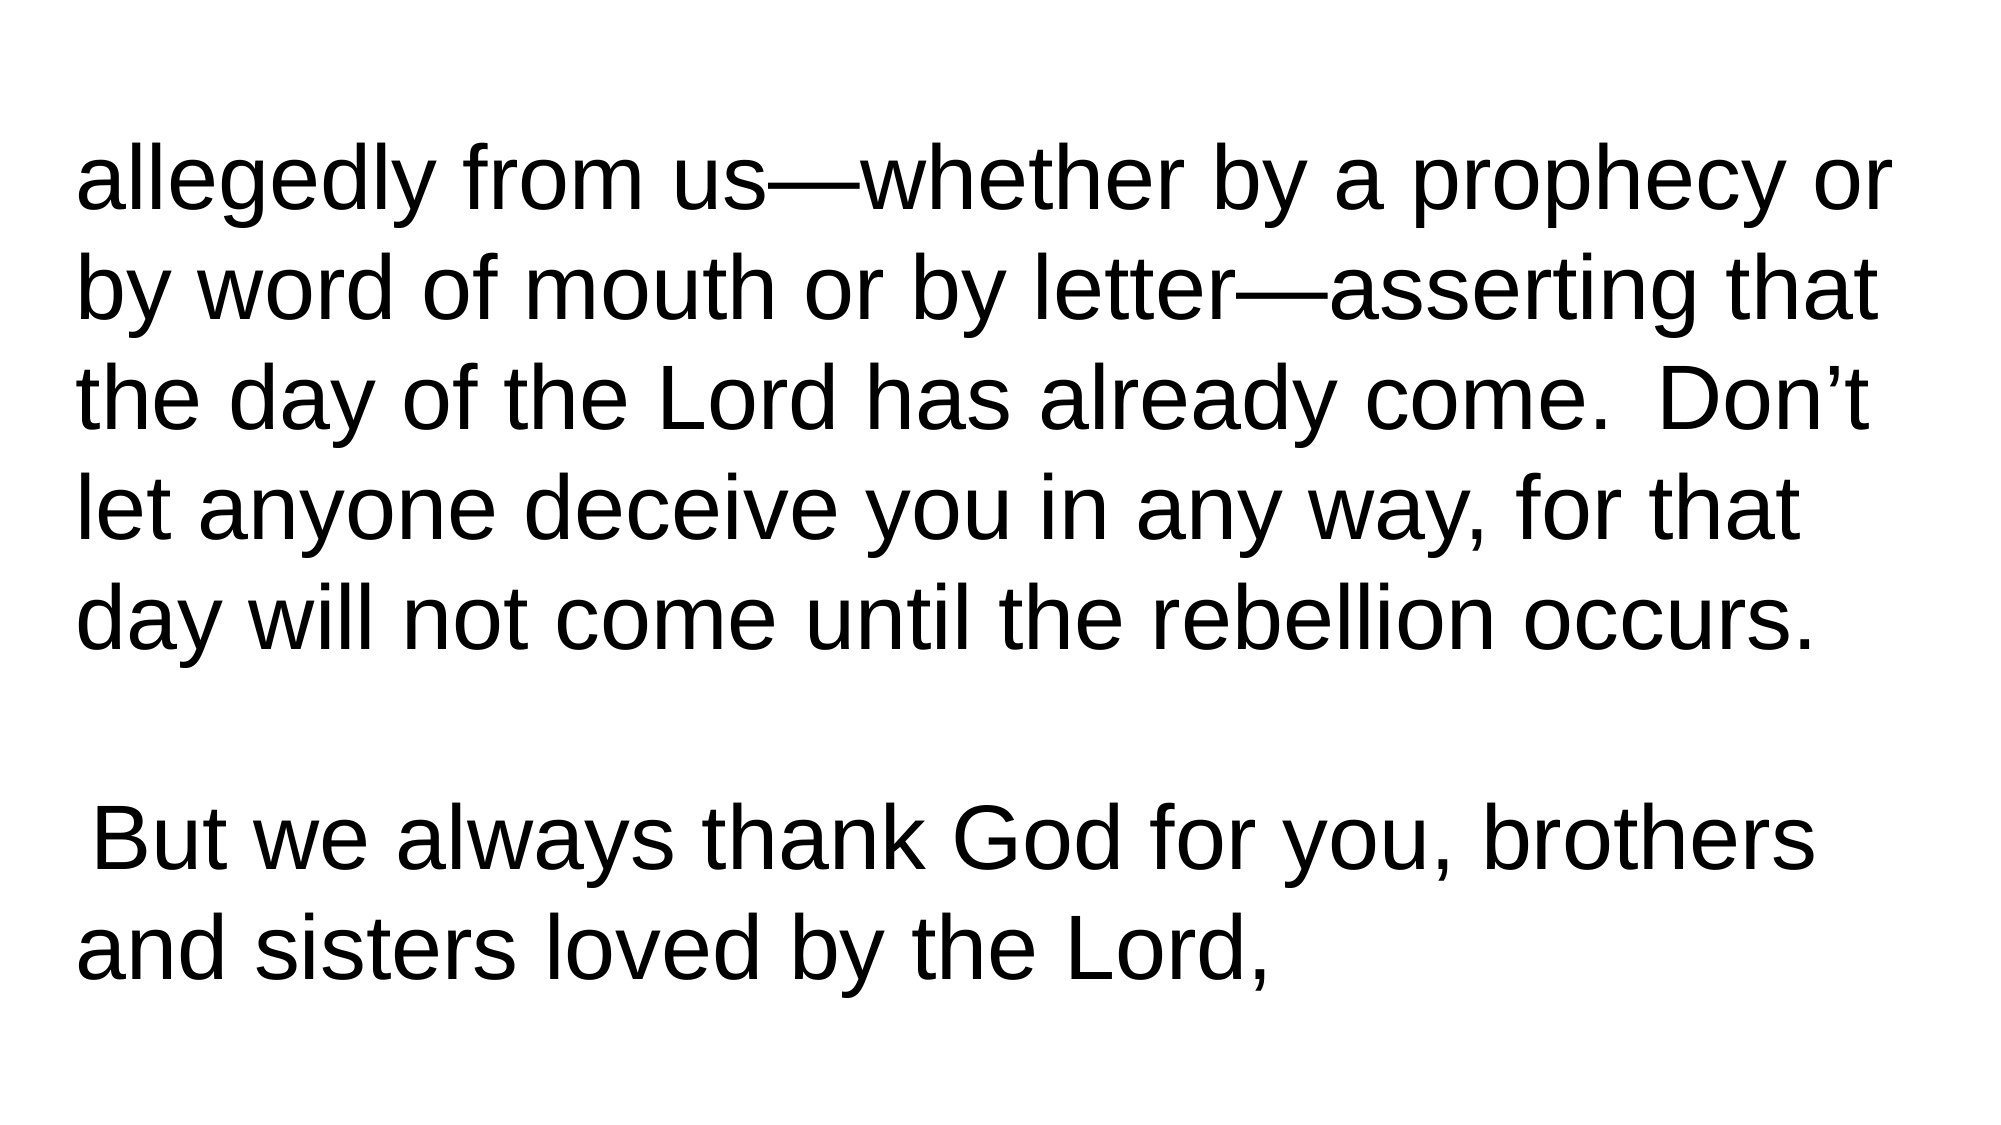

allegedly from us—whether by a prophecy or by word of mouth or by letter—asserting that the day of the Lord has already come.  Don’t let anyone deceive you in any way, for that day will not come until the rebellion occurs.

 But we always thank God for you, brothers and sisters loved by the Lord,